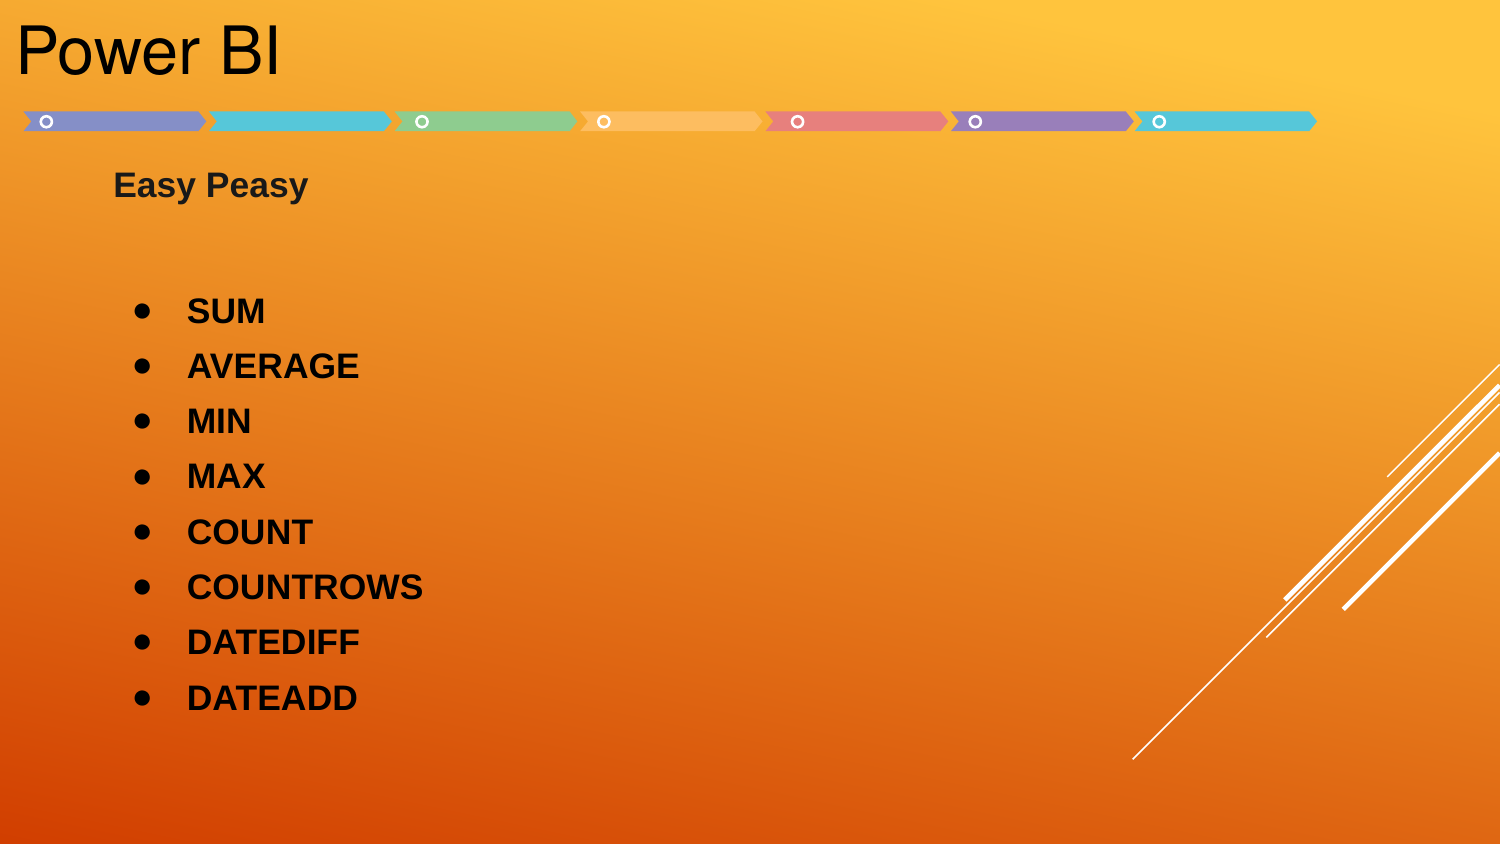

Power BI

Easy Peasy

SUM
AVERAGE
MIN
MAX
COUNT
COUNTROWS
DATEDIFF
DATEADD